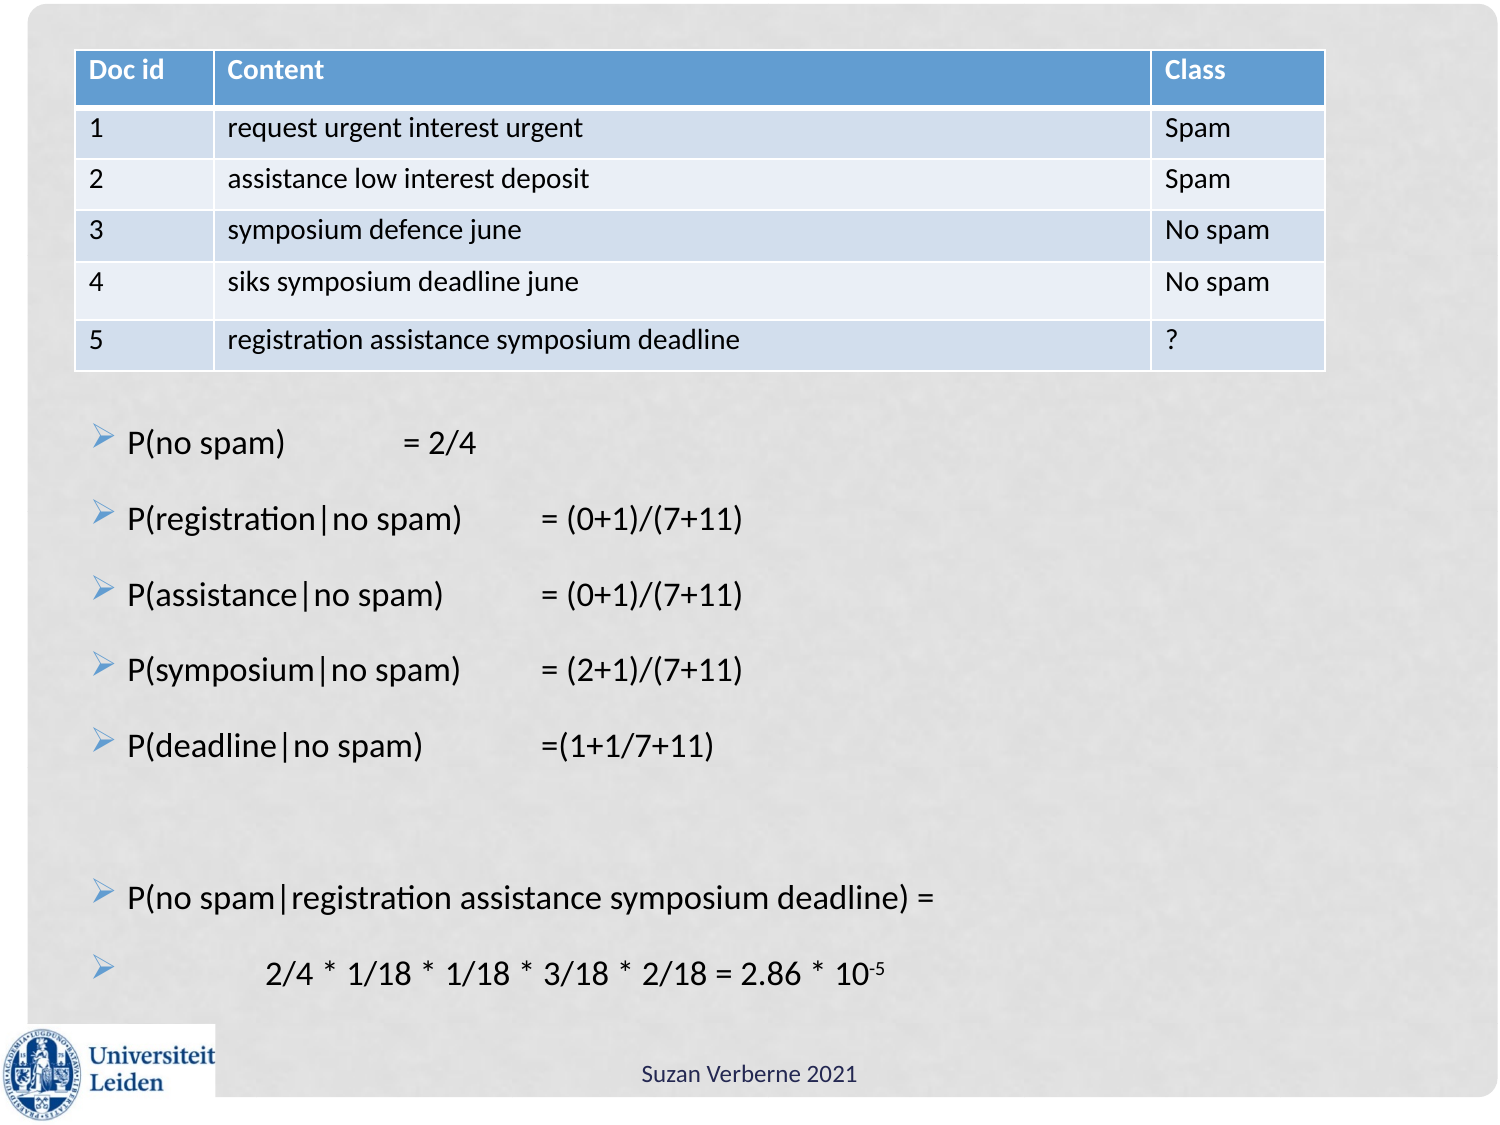

| Doc id | Content | Class |
| --- | --- | --- |
| 1 | request urgent interest urgent | Spam |
| 2 | assistance low interest deposit | Spam |
| 3 | symposium defence june | No spam |
| 4 | siks symposium deadline june | No spam |
| 5 | registration assistance symposium deadline | ? |
P(no spam) 		= 2/4
P(registration|no spam) 	= (0+1)/(7+11)
P(assistance|no spam) 	= (0+1)/(7+11)
P(symposium|no spam)	= (2+1)/(7+11)
P(deadline|no spam)	=(1+1/7+11)

P(no spam|registration assistance symposium deadline) =
	2/4 * 1/18 * 1/18 * 3/18 * 2/18 = 2.86 * 10-5
Suzan Verberne 2021